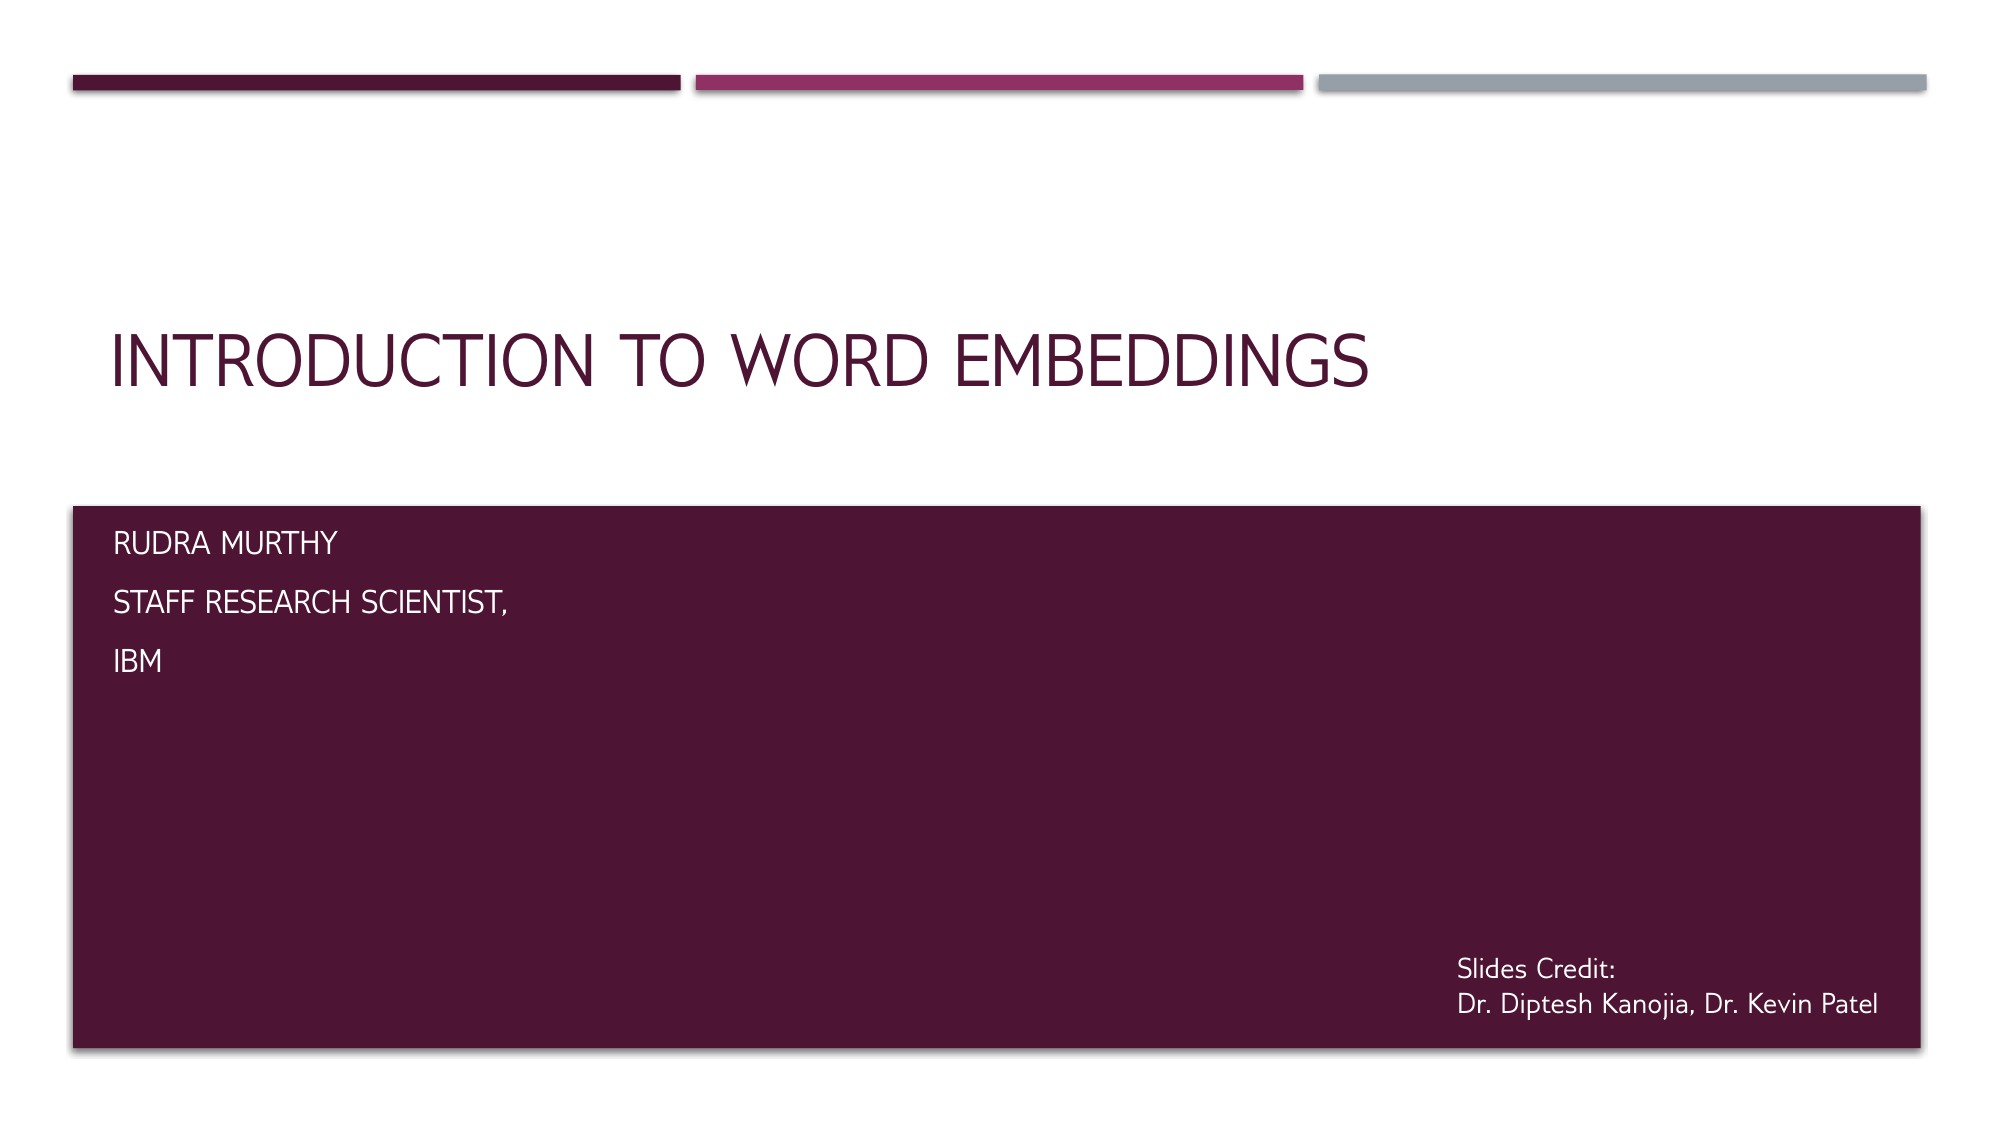

# Introduction to Word Embeddings
Rudra Murthy
Staff Research Scientist,
IBM
Slides Credit:
Dr. Diptesh Kanojia, Dr. Kevin Patel